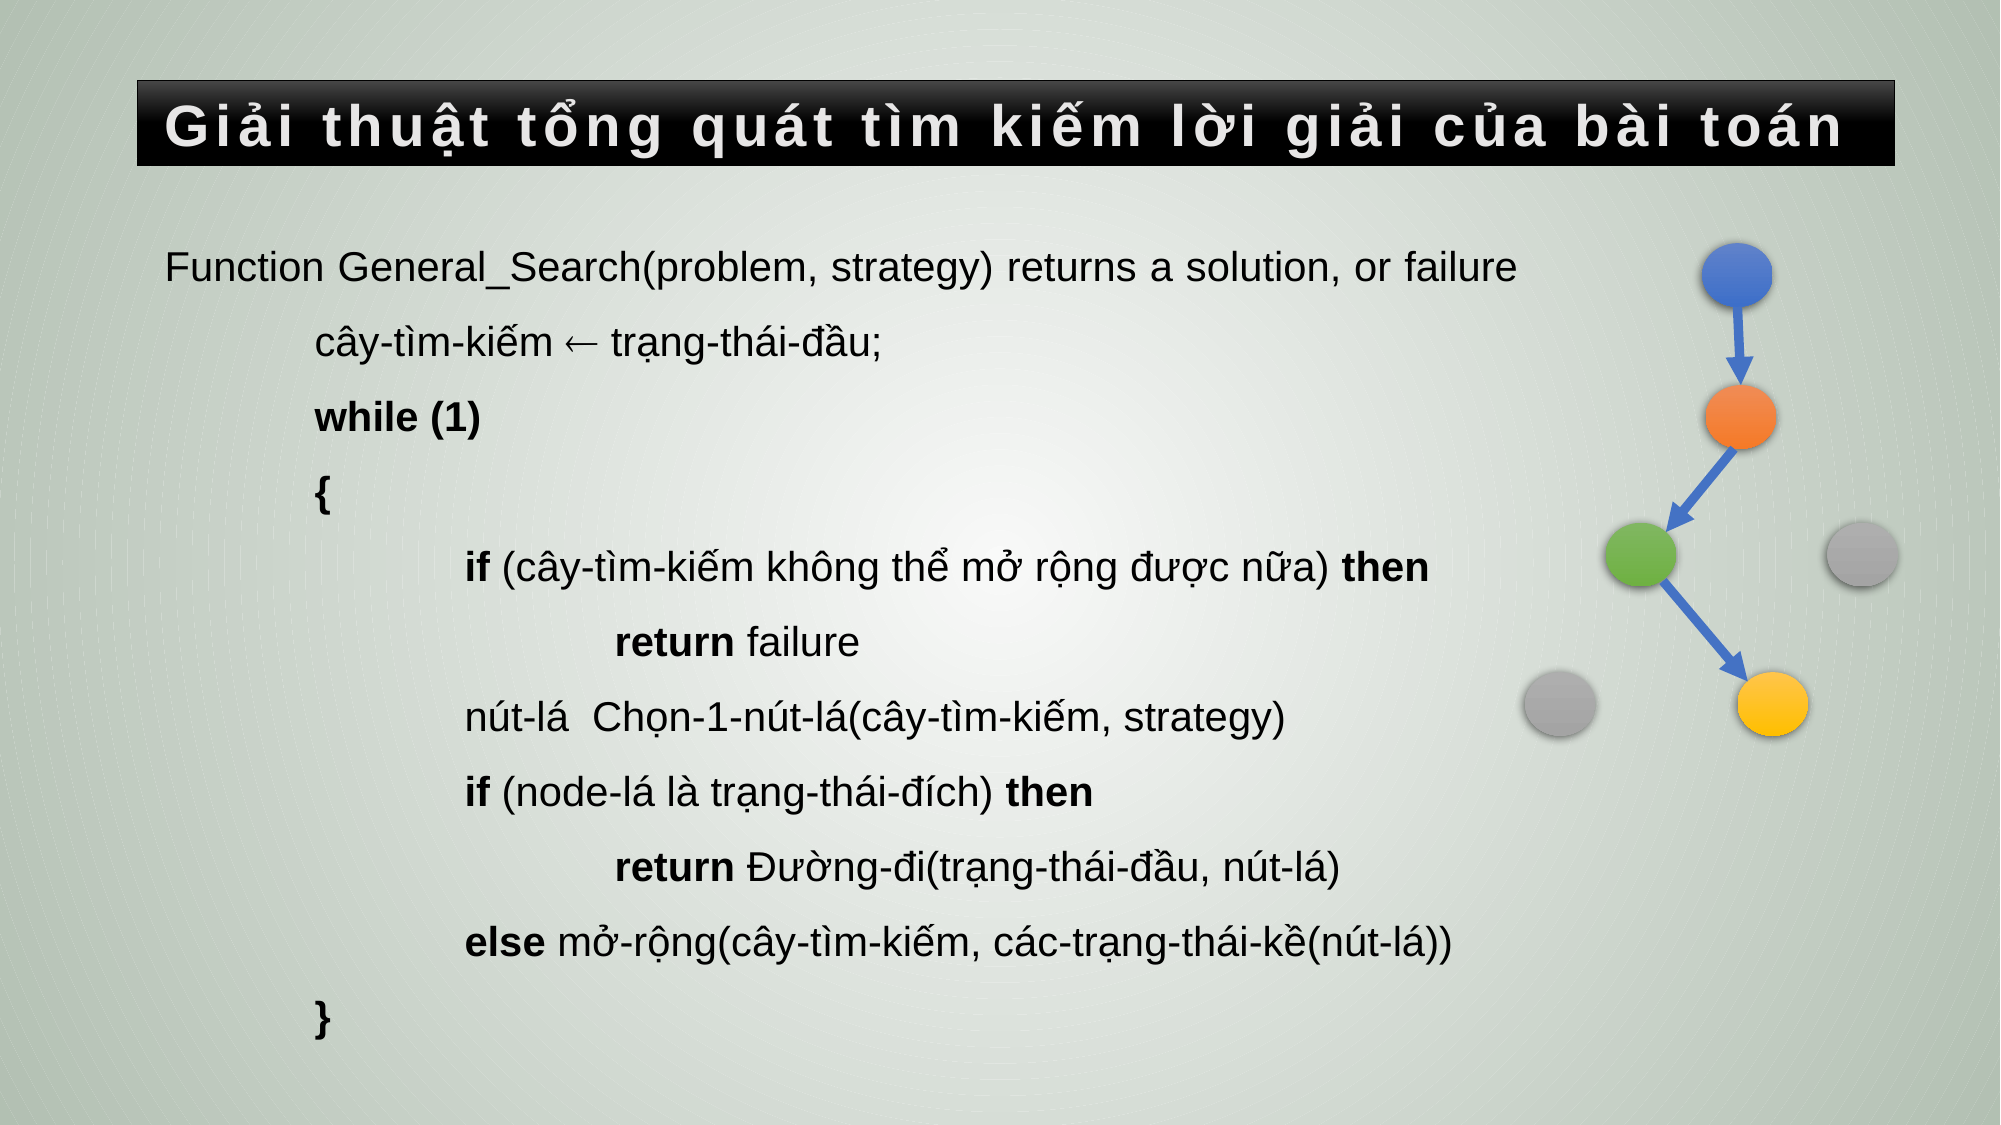

Giải thuật tổng quát tìm kiếm lời giải của bài toán
Function General_Search(problem, strategy) returns a solution, or failure
	cây-tìm-kiếm ← trạng-thái-đầu;
	while (1)
 	{
		if (cây-tìm-kiếm không thể mở rộng được nữa) then
			return failure
		nút-lá  Chọn-1-nút-lá(cây-tìm-kiếm, strategy)
		if (node-lá là trạng-thái-đích) then
			return Đường-đi(trạng-thái-đầu, nút-lá)
		else mở-rộng(cây-tìm-kiếm, các-trạng-thái-kề(nút-lá))
	}